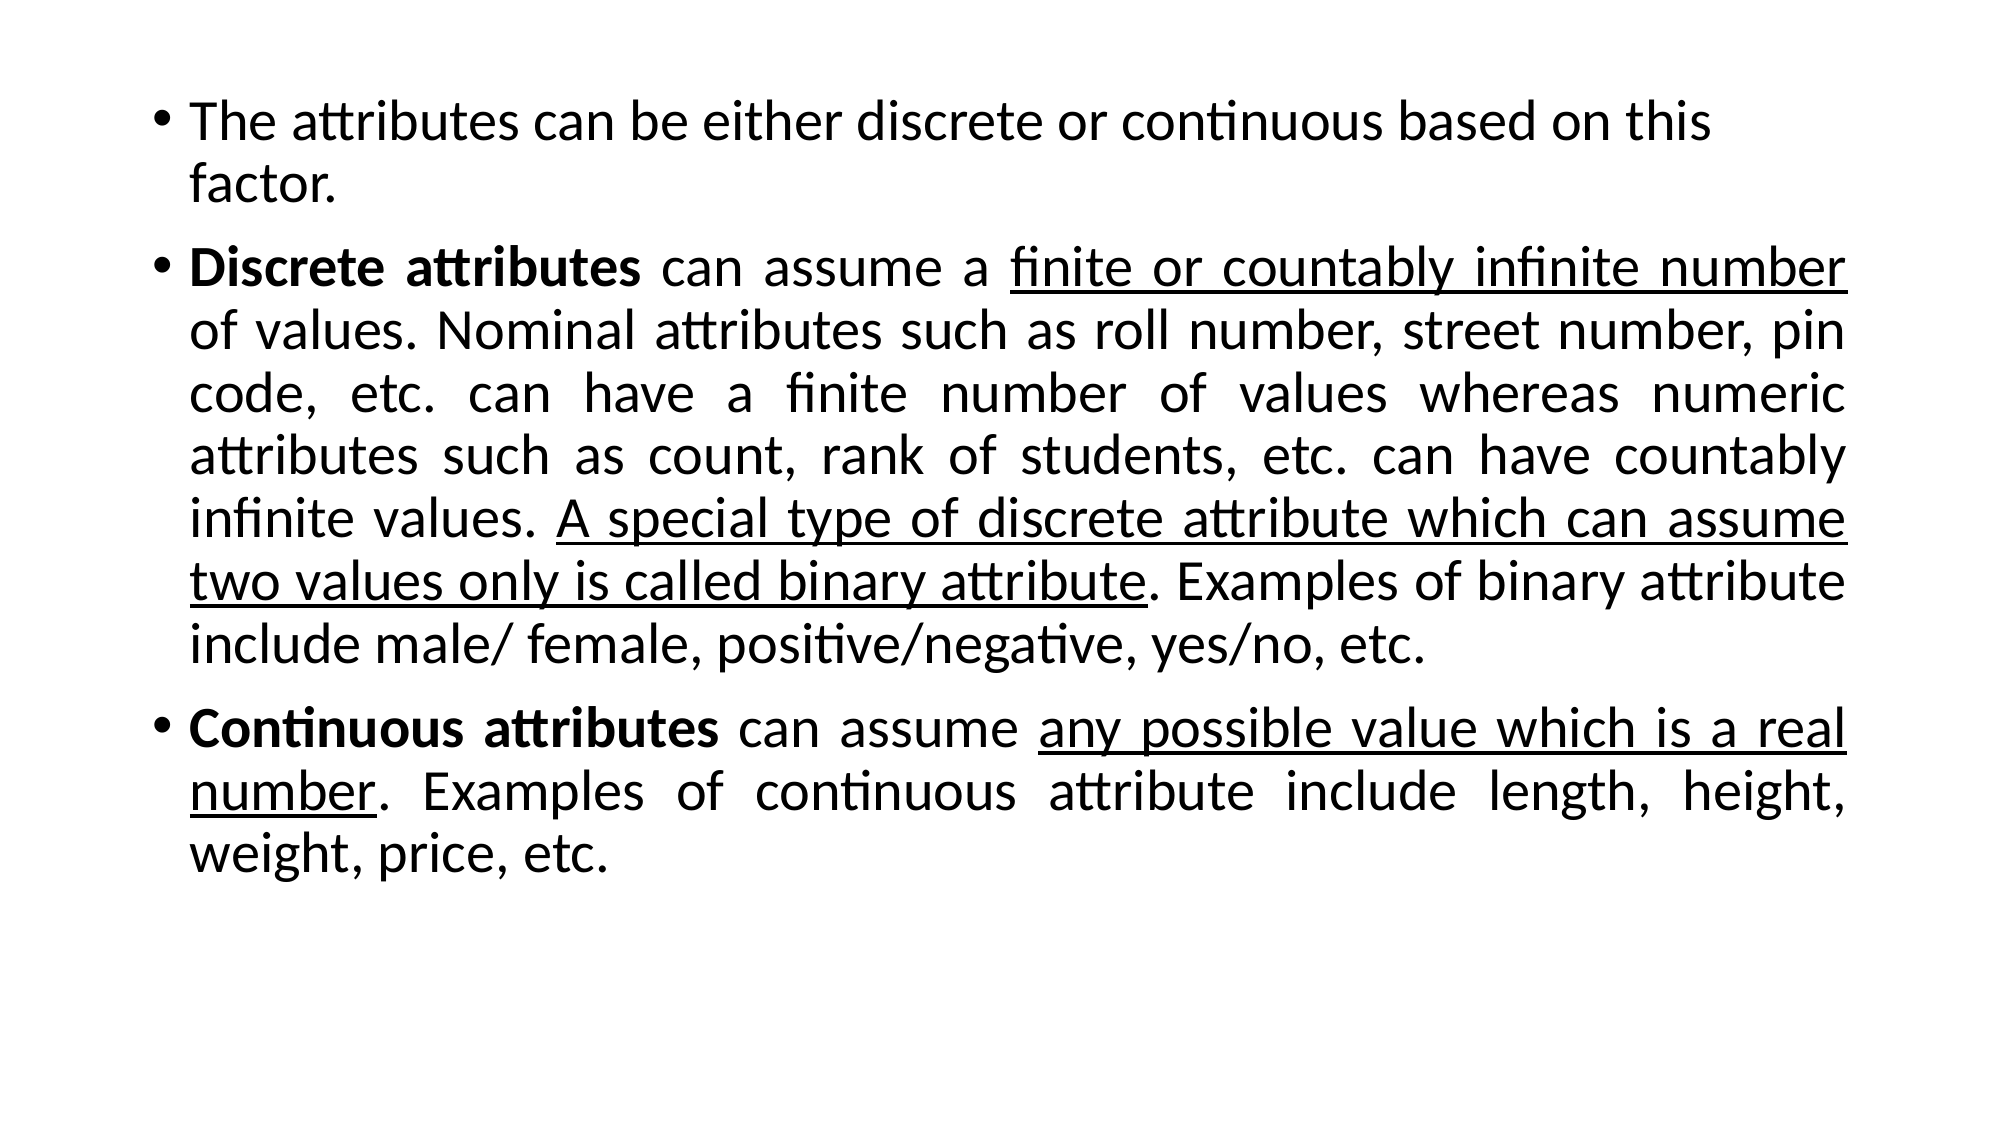

The attributes can be either discrete or continuous based on this factor.
Discrete attributes can assume a finite or countably infinite number of values. Nominal attributes such as roll number, street number, pin code, etc. can have a finite number of values whereas numeric attributes such as count, rank of students, etc. can have countably infinite values. A special type of discrete attribute which can assume two values only is called binary attribute. Examples of binary attribute include male/ female, positive/negative, yes/no, etc.
Continuous attributes can assume any possible value which is a real number. Examples of continuous attribute include length, height, weight, price, etc.